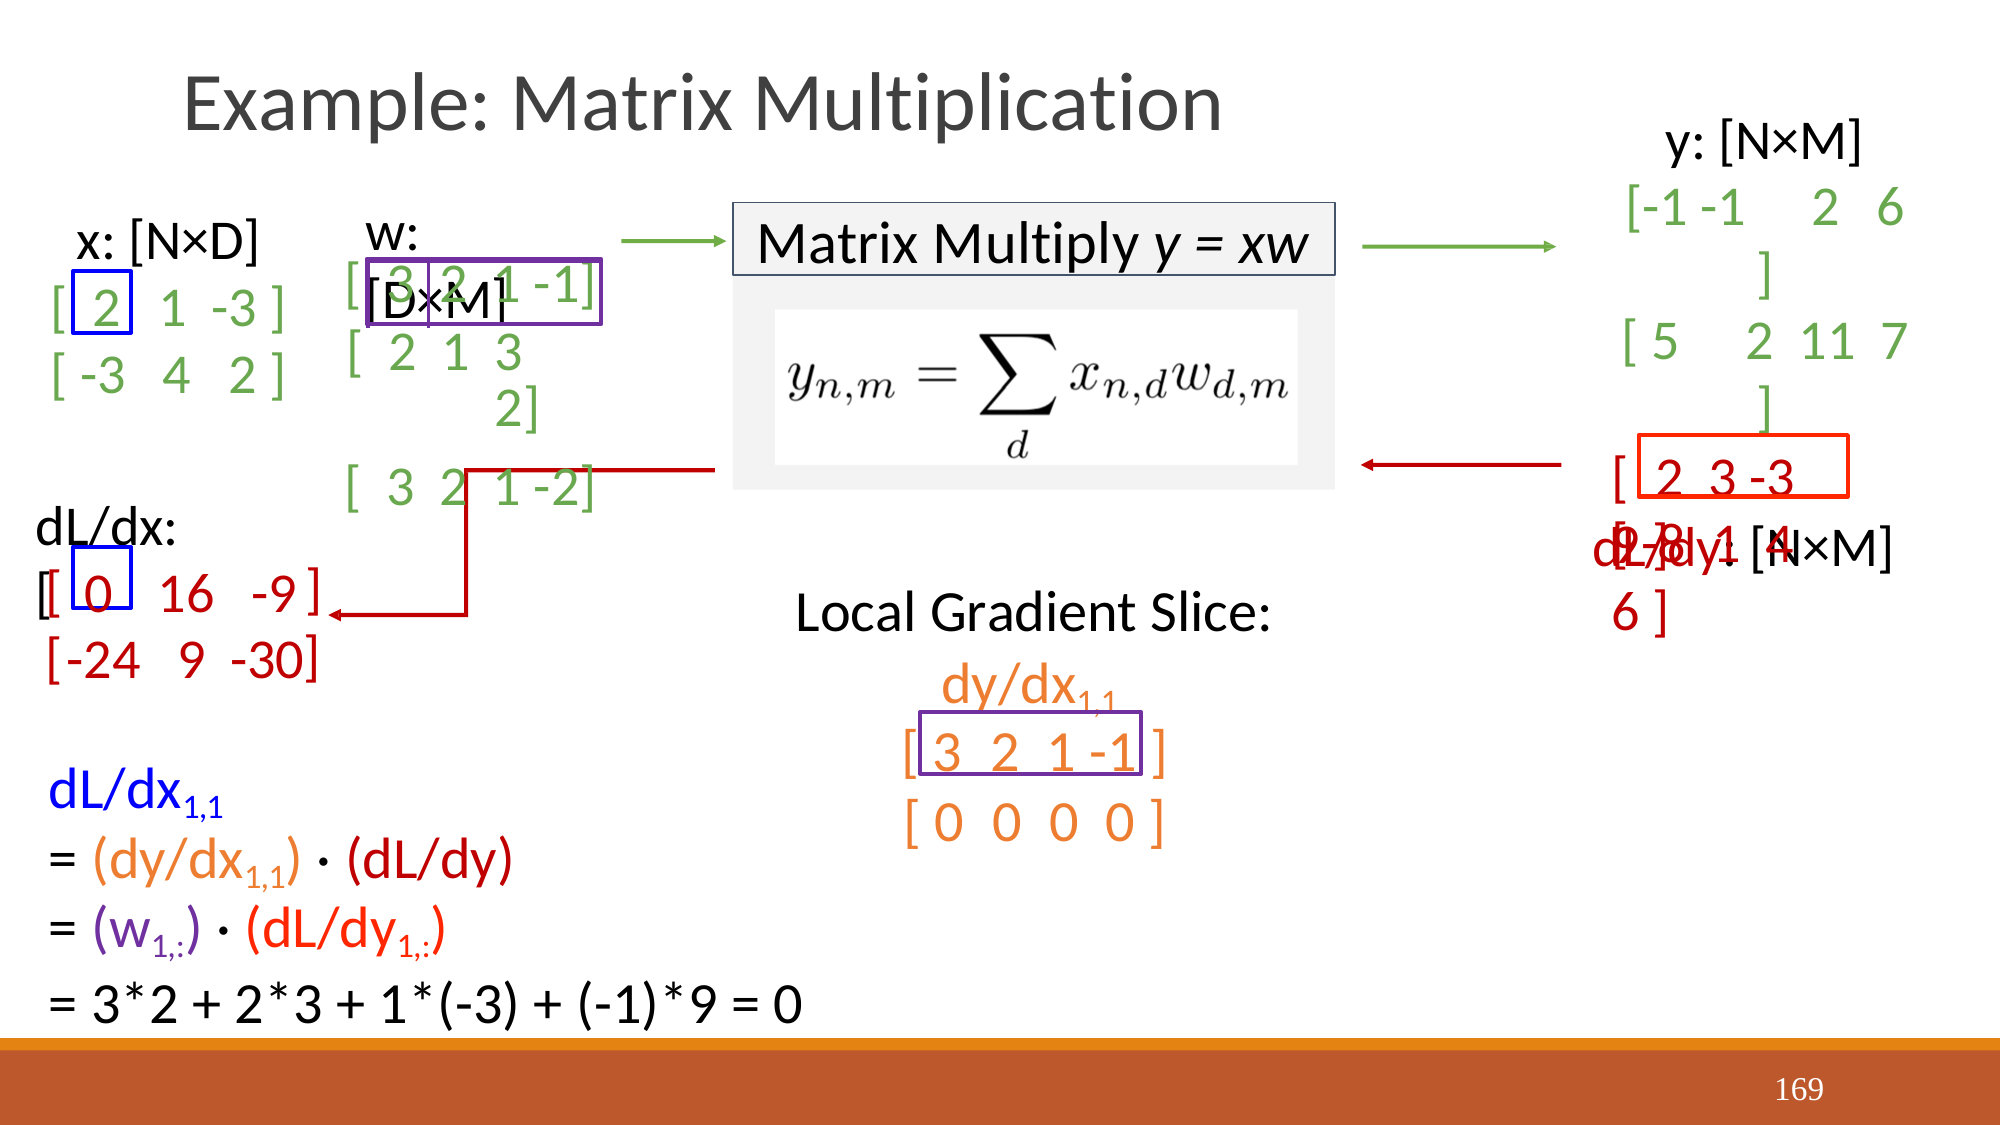

# Example: Matrix Multiplication
y: [N×M]
[-1 -1	2	6 ]
[ 5	2	11	7 ]

dL/dy: [N×M]
w: [D×M]

Matrix Multiply y = xw
x: [N×D]
[	2	1	-3 ]
[ -3	4	2 ]

dL/dx: [N×D]

| [ | 3 | 2 | 1 -1] |
| --- | --- | --- | --- |
| [ | 2 | 1 | 3 2] |
| [ | 3 | 2 | 1 -2] |

[	2	3 -3	9 ]

[ -8	1	4	6 ]

]
]
[
 [
0	16	-9
-24	9	-30
Local Gradient Slice:
dy/dx1,1

[ 3	2	1 -1 ]
dL/dx1,1
= (dy/dx1,1) · (dL/dy)
= (w1,:) · (dL/dy1,:)
= 3*2 + 2*3 + 1*(-3) + (-1)*9 = 0
[ 0	0	0	0 ]

169
Justin Johnson
September 23, 2019
Lecture 6 - 169